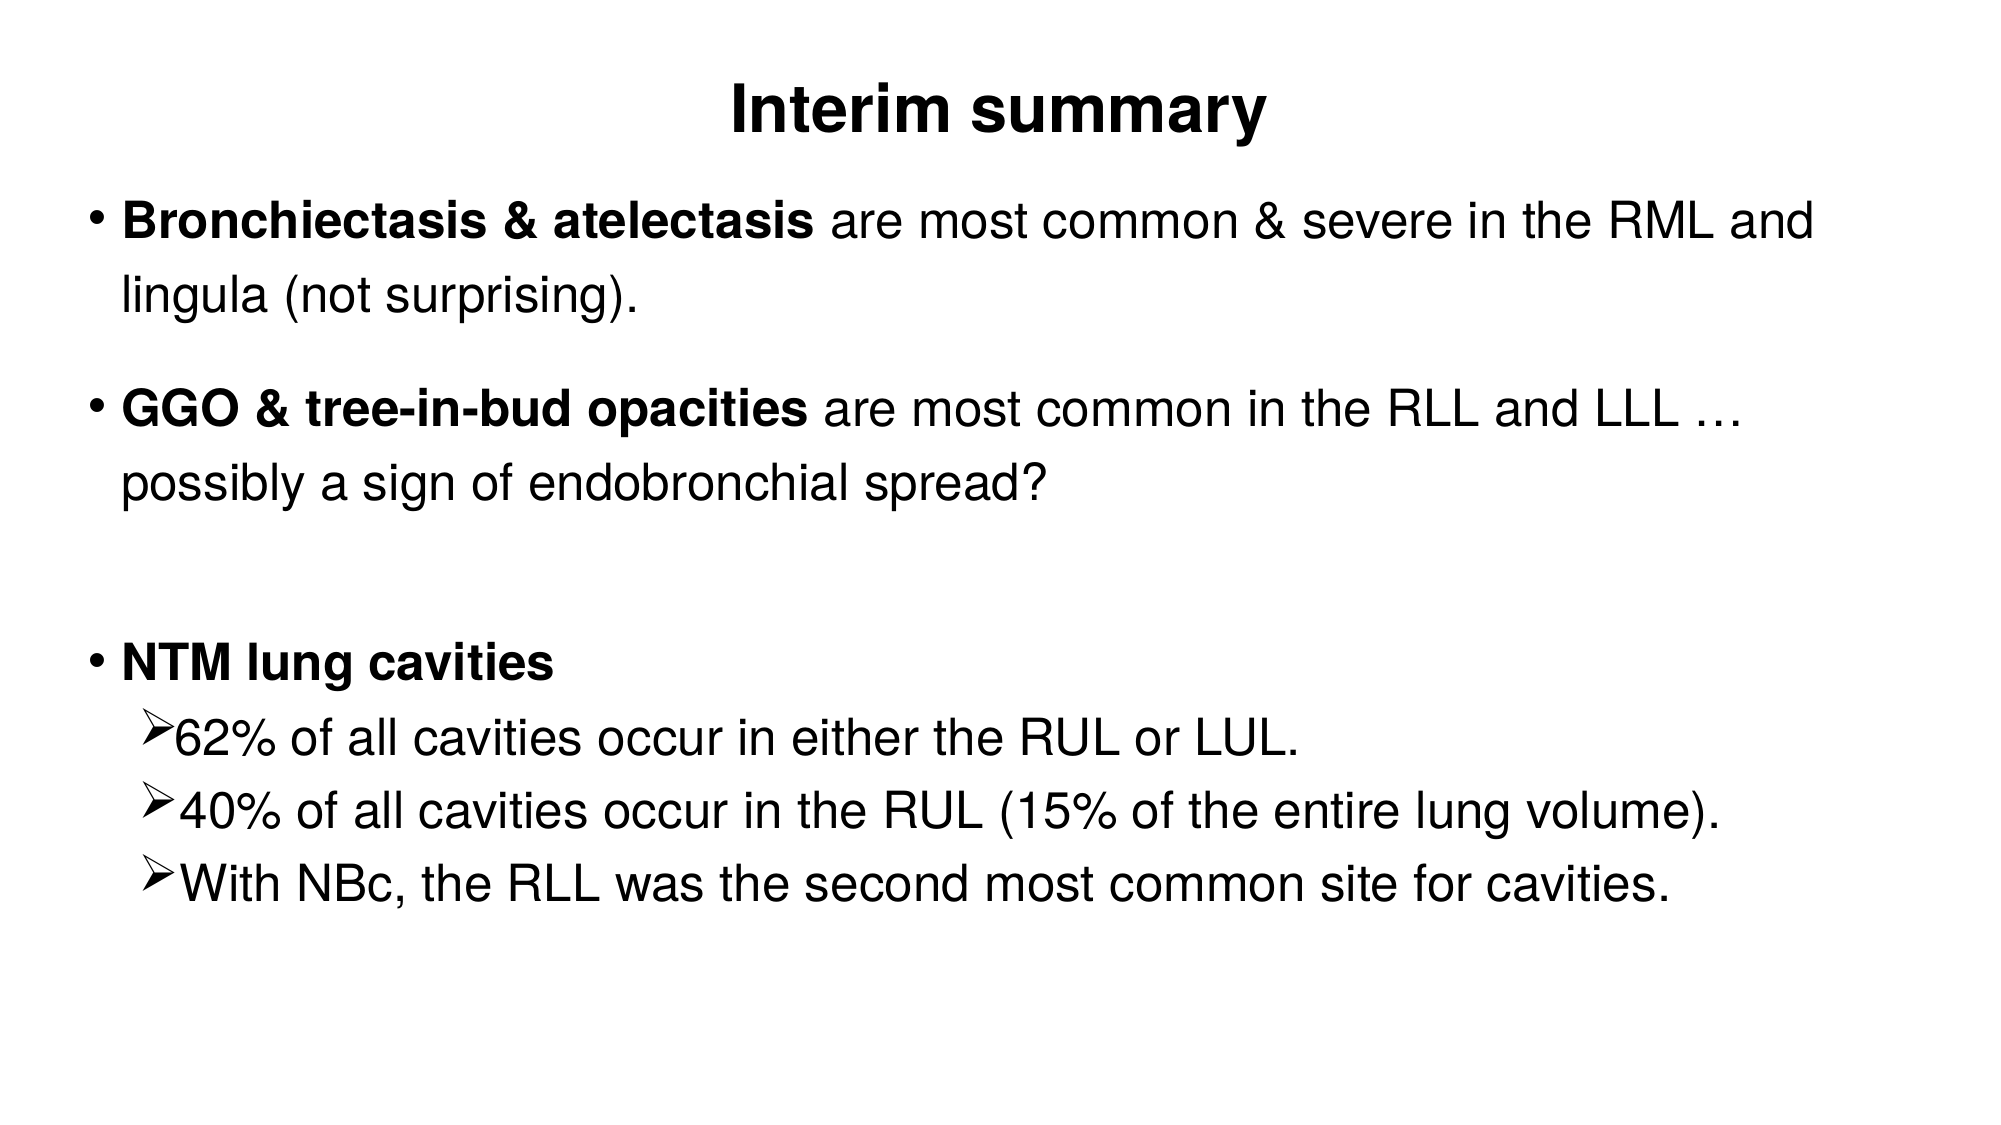

# Interim summary
Bronchiectasis & atelectasis are most common & severe in the RML and lingula (not surprising).
GGO & tree-in-bud opacities are most common in the RLL and LLL …possibly a sign of endobronchial spread?
NTM lung cavities
62% of all cavities occur in either the RUL or LUL.
40% of all cavities occur in the RUL (15% of the entire lung volume).
With NBc, the RLL was the second most common site for cavities.